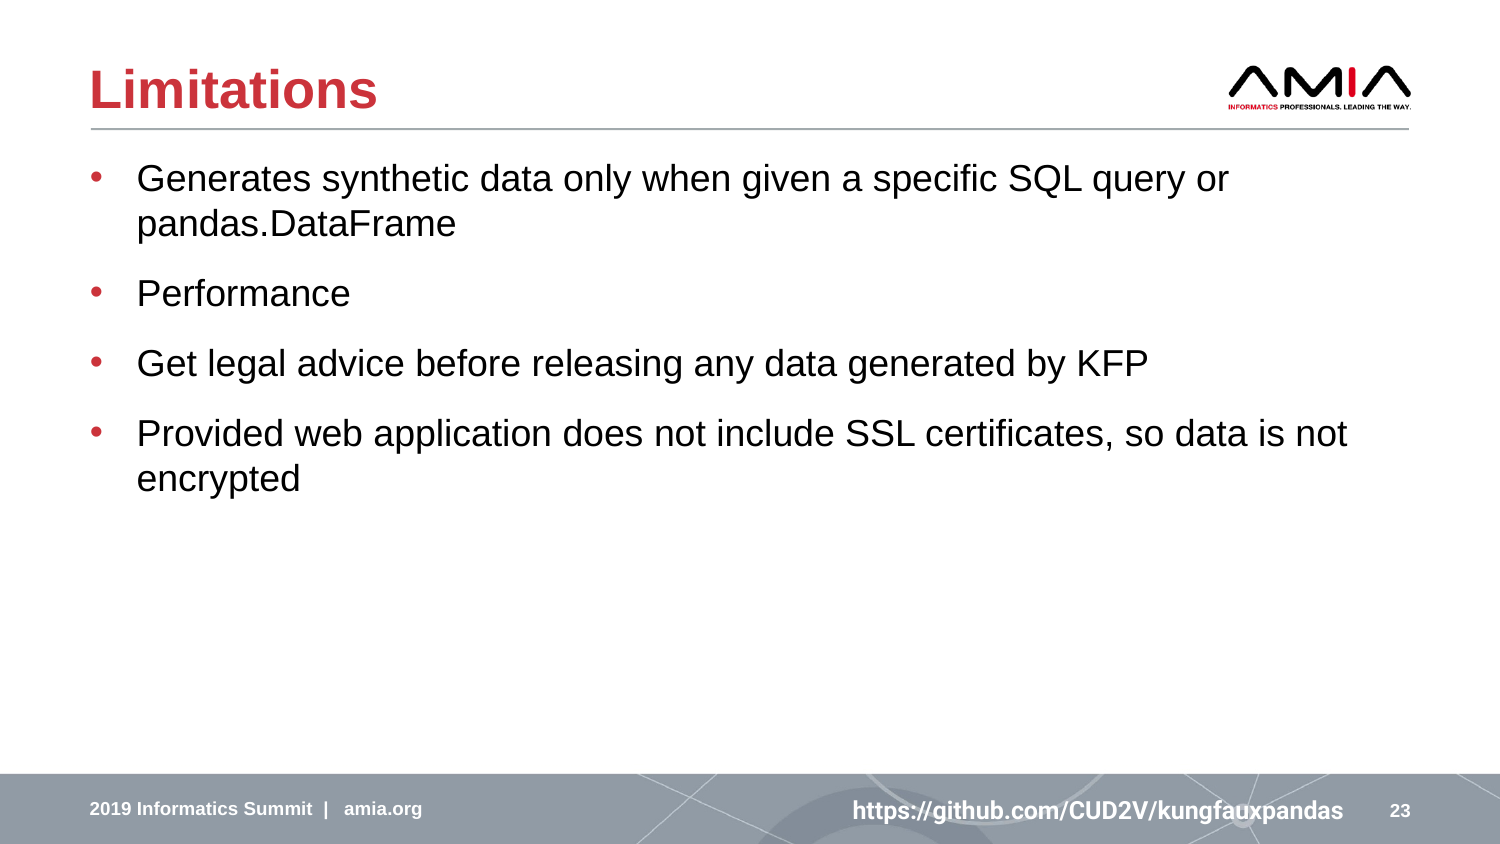

# Limitations
Generates synthetic data only when given a specific SQL query or pandas.DataFrame
Performance
Get legal advice before releasing any data generated by KFP
Provided web application does not include SSL certificates, so data is not encrypted

https://github.com/CUD2V/kungfauxpandas
2019 Informatics Summit  |   amia.org
23